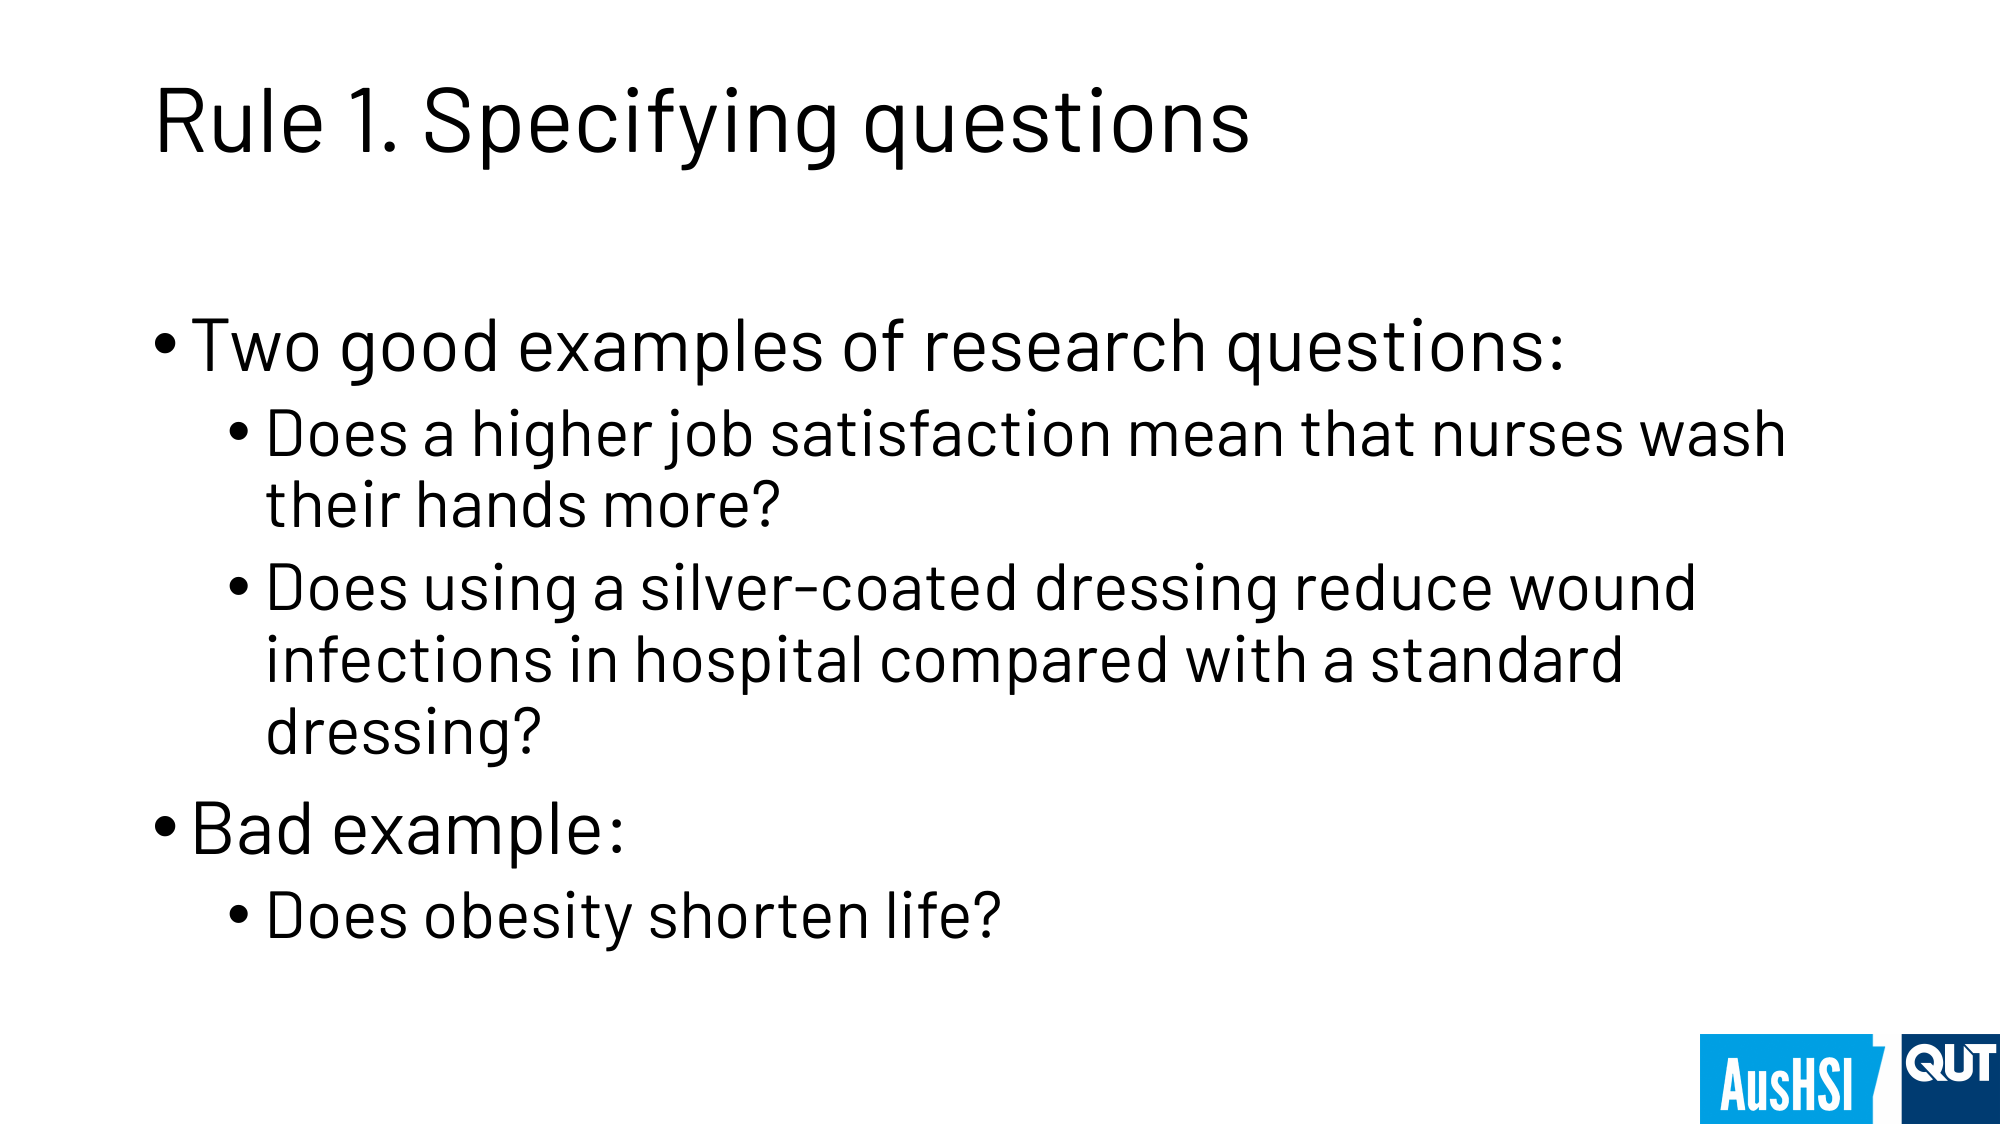

# Rule 1. Specifying questions
Two good examples of research questions:
Does a higher job satisfaction mean that nurses wash their hands more?
Does using a silver-coated dressing reduce wound infections in hospital compared with a standard dressing?
Bad example:
Does obesity shorten life?